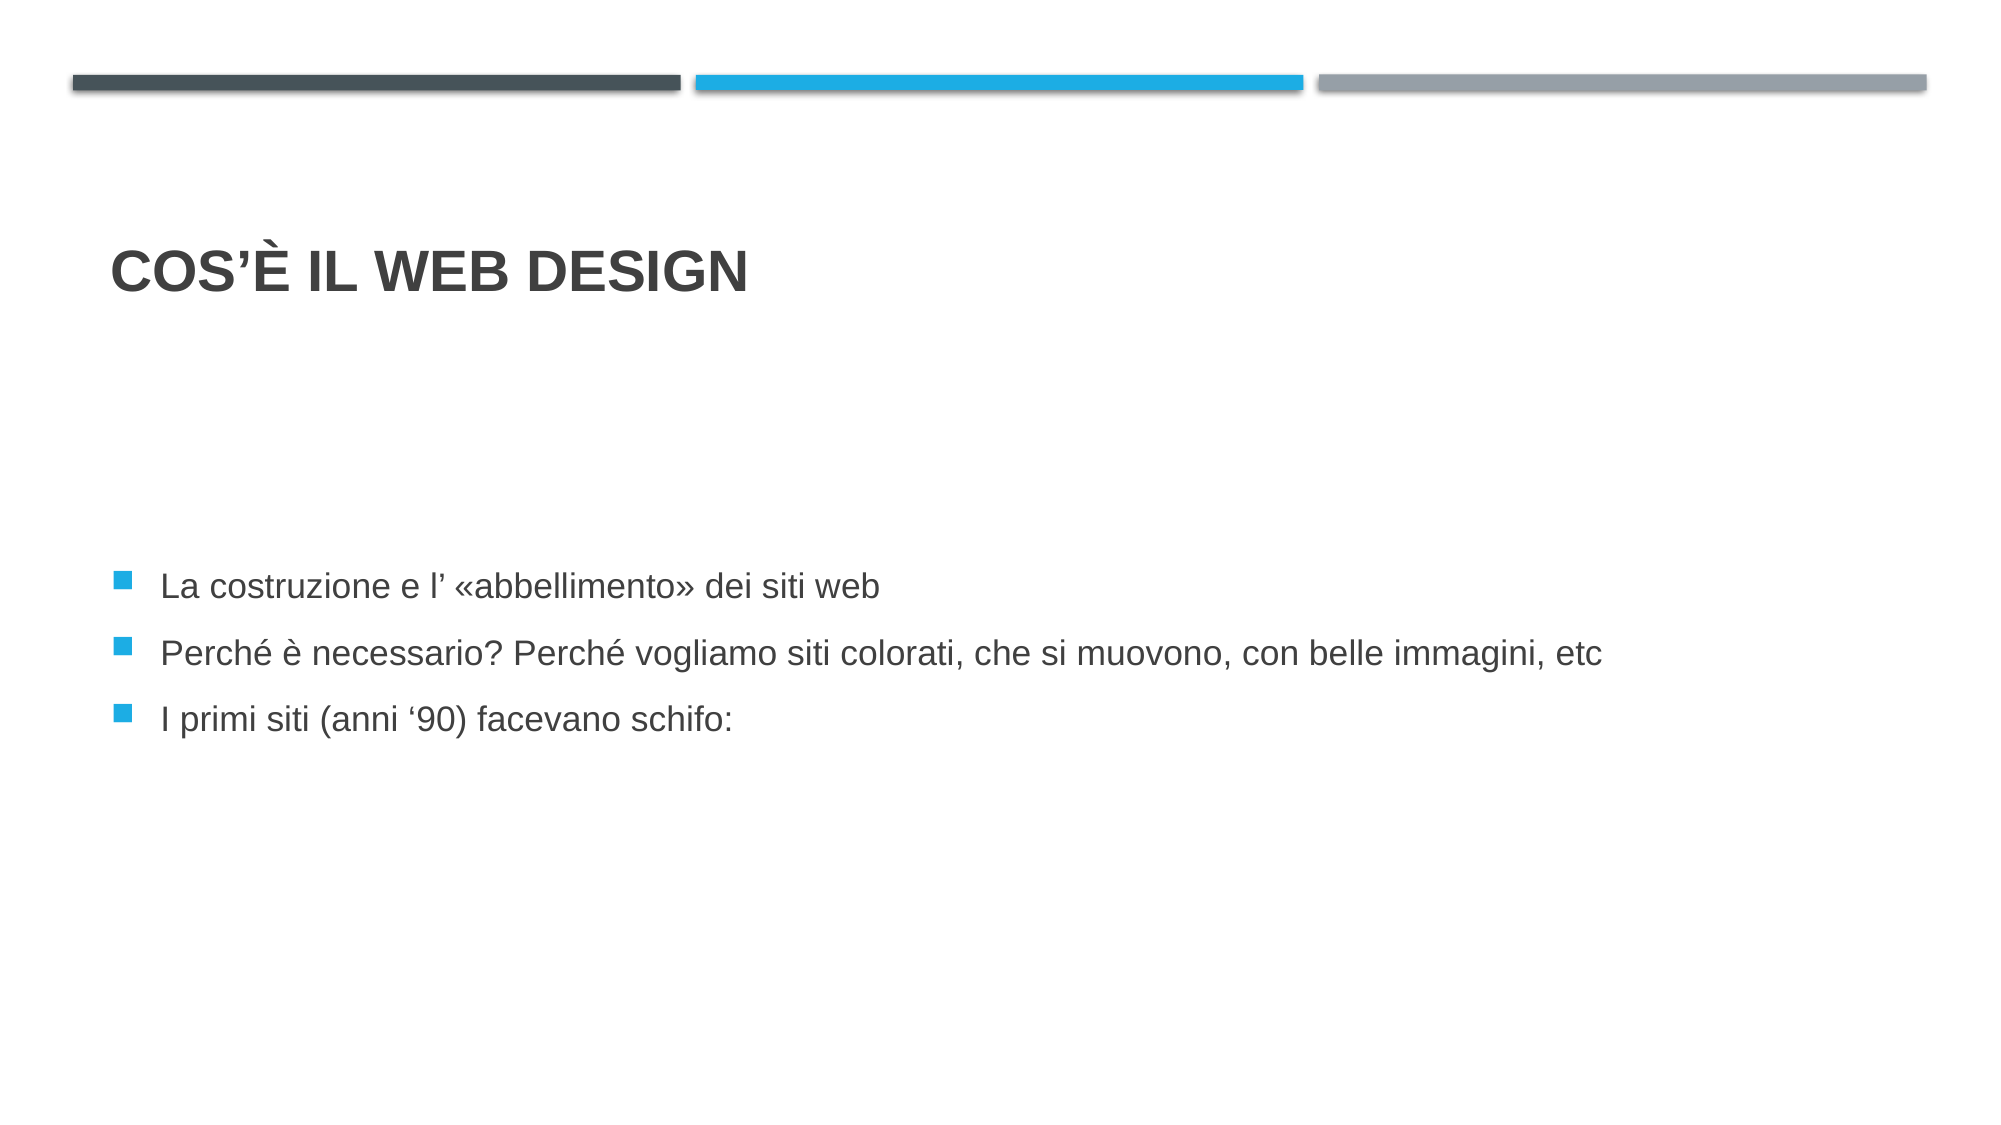

# Cos’è il Web design
La costruzione e l’ «abbellimento» dei siti web
Perché è necessario? Perché vogliamo siti colorati, che si muovono, con belle immagini, etc
I primi siti (anni ‘90) facevano schifo: